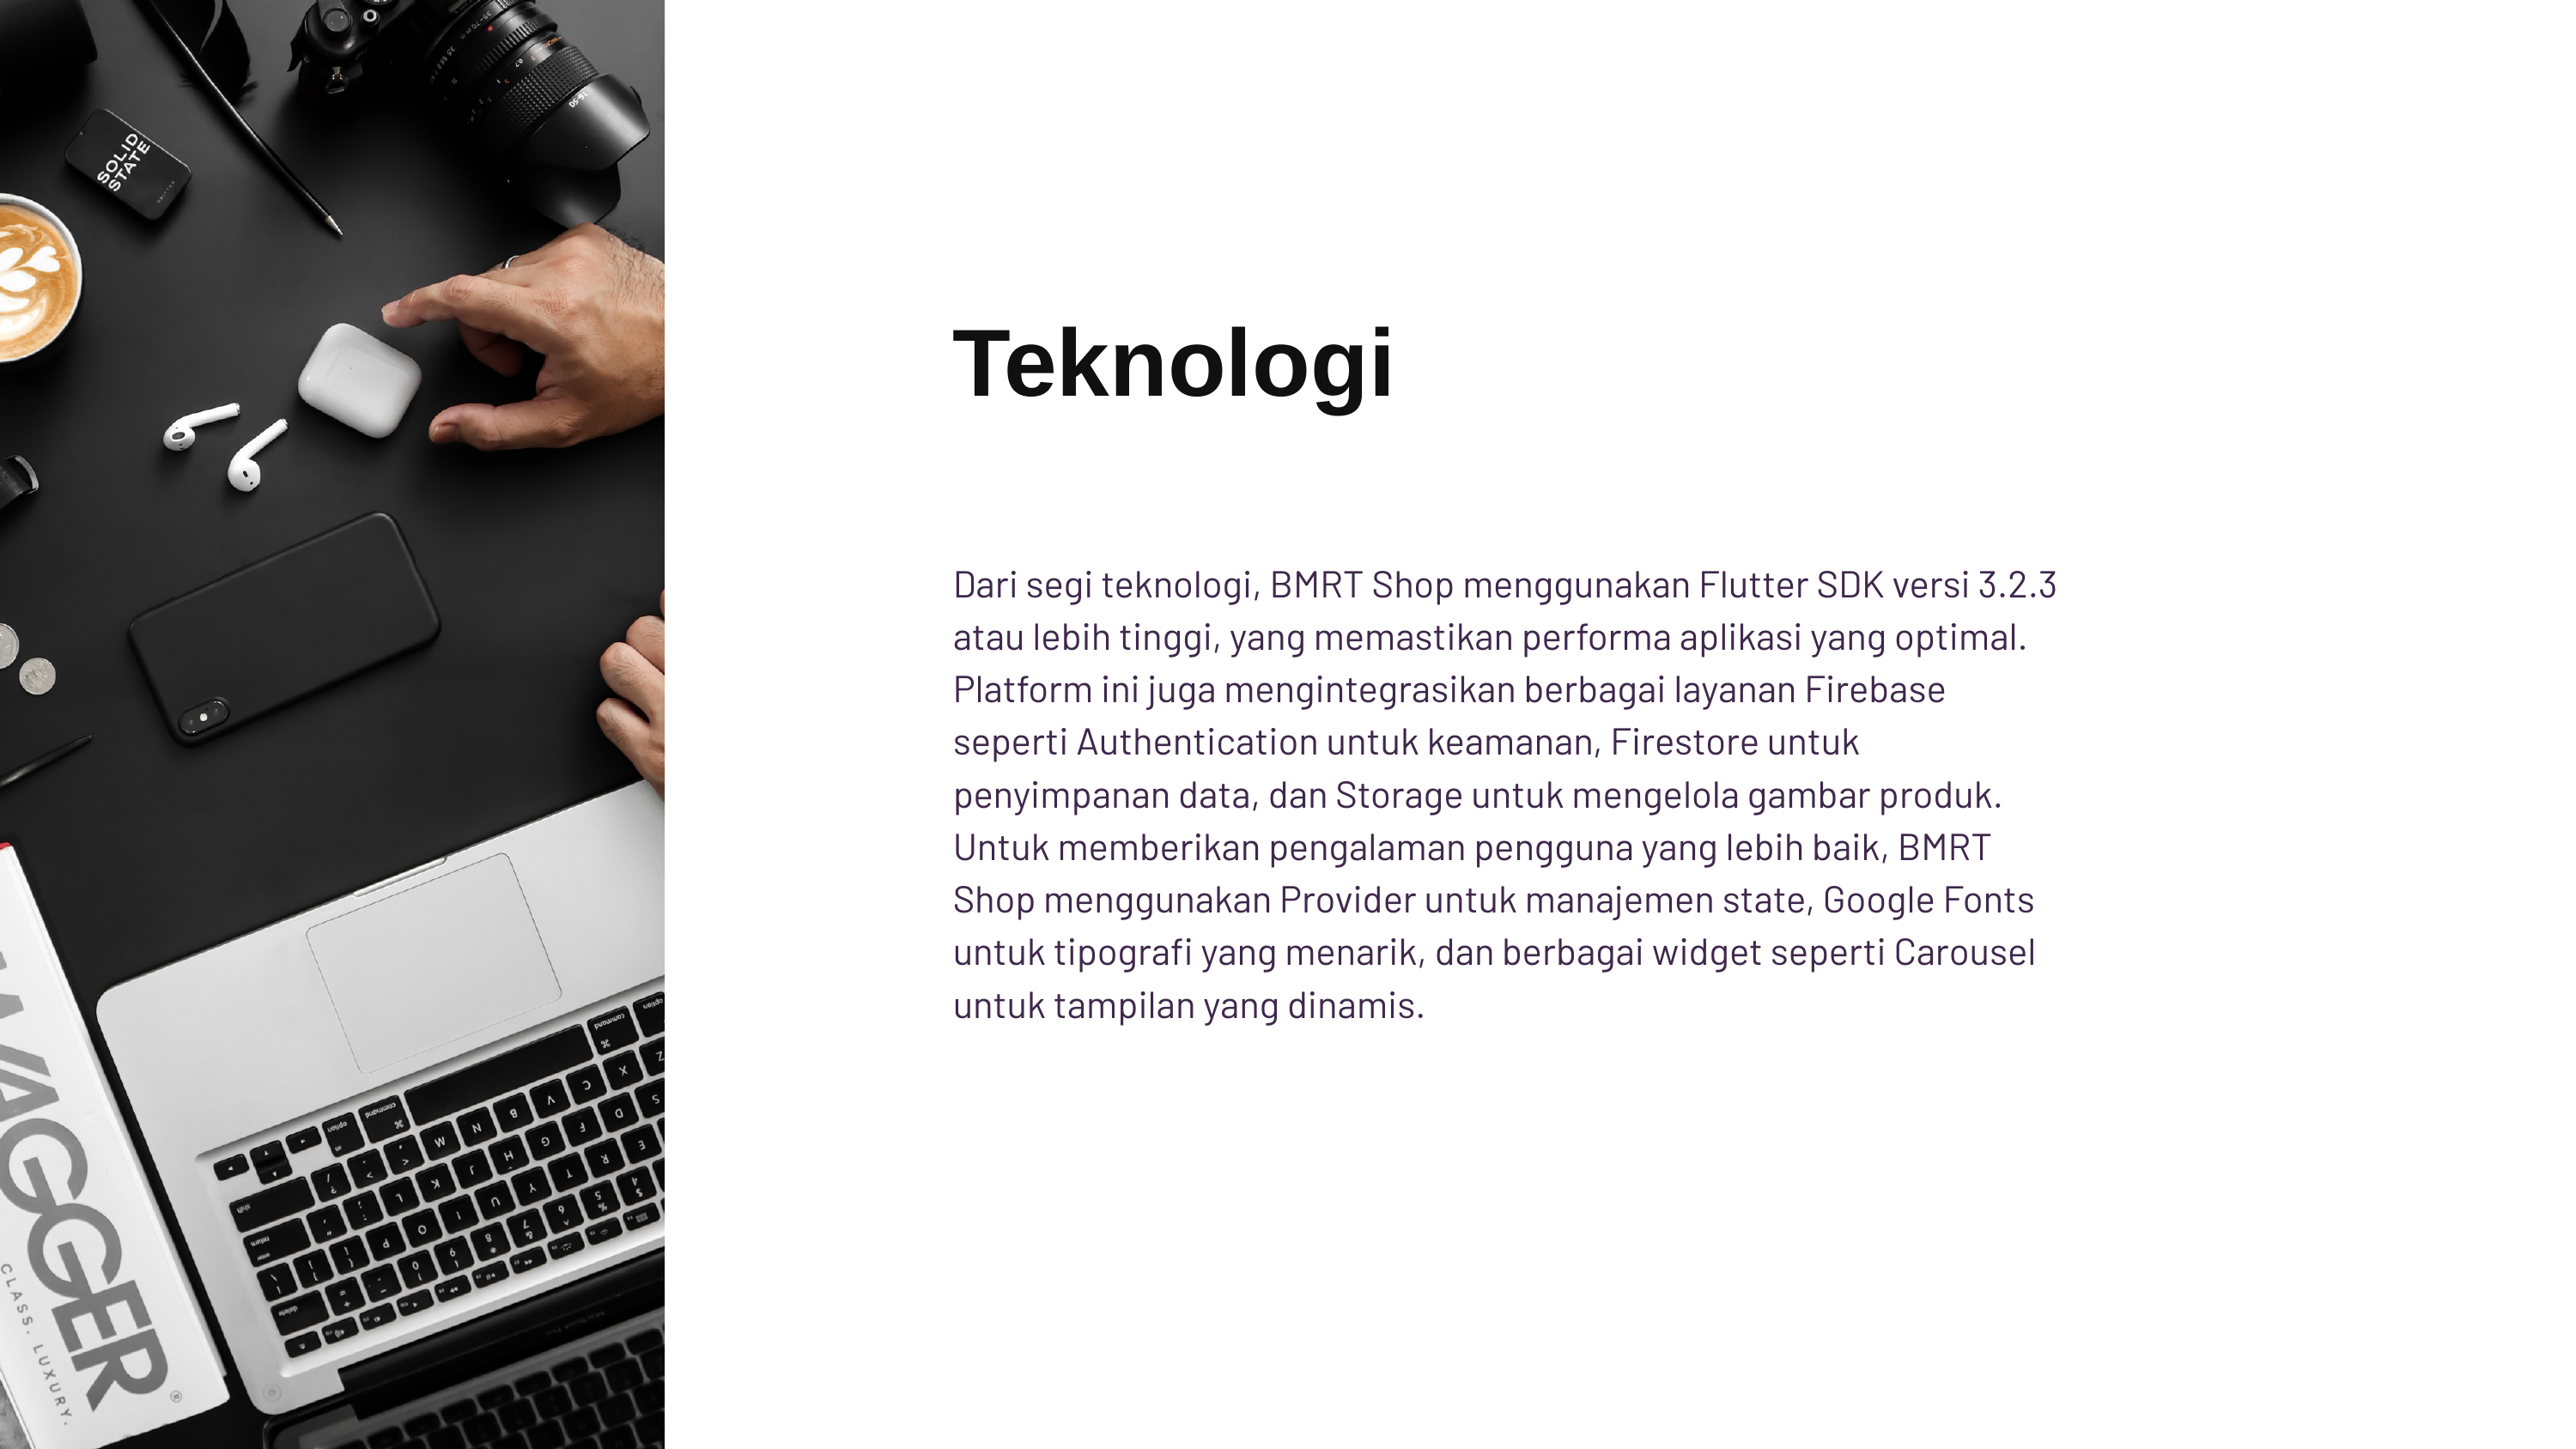

Teknologi
Dari segi teknologi, BMRT Shop menggunakan Flutter SDK versi 3.2.3 atau lebih tinggi, yang memastikan performa aplikasi yang optimal. Platform ini juga mengintegrasikan berbagai layanan Firebase seperti Authentication untuk keamanan, Firestore untuk penyimpanan data, dan Storage untuk mengelola gambar produk. Untuk memberikan pengalaman pengguna yang lebih baik, BMRT Shop menggunakan Provider untuk manajemen state, Google Fonts untuk tipografi yang menarik, dan berbagai widget seperti Carousel untuk tampilan yang dinamis.